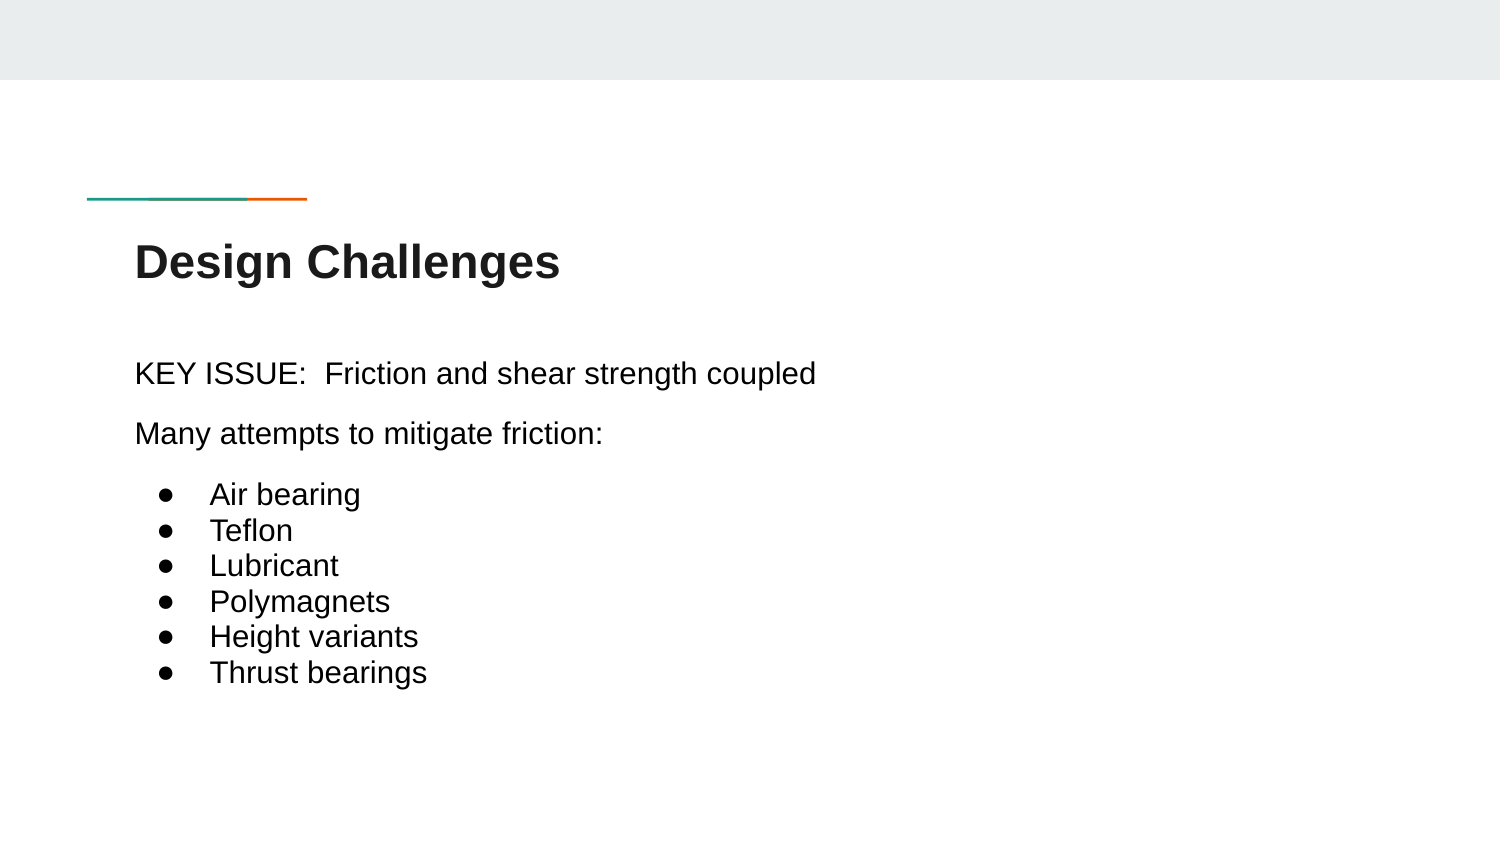

# Design Challenges
KEY ISSUE:  Friction and shear strength coupled
Many attempts to mitigate friction:
Air bearing
Teflon
Lubricant
Polymagnets
Height variants
Thrust bearings